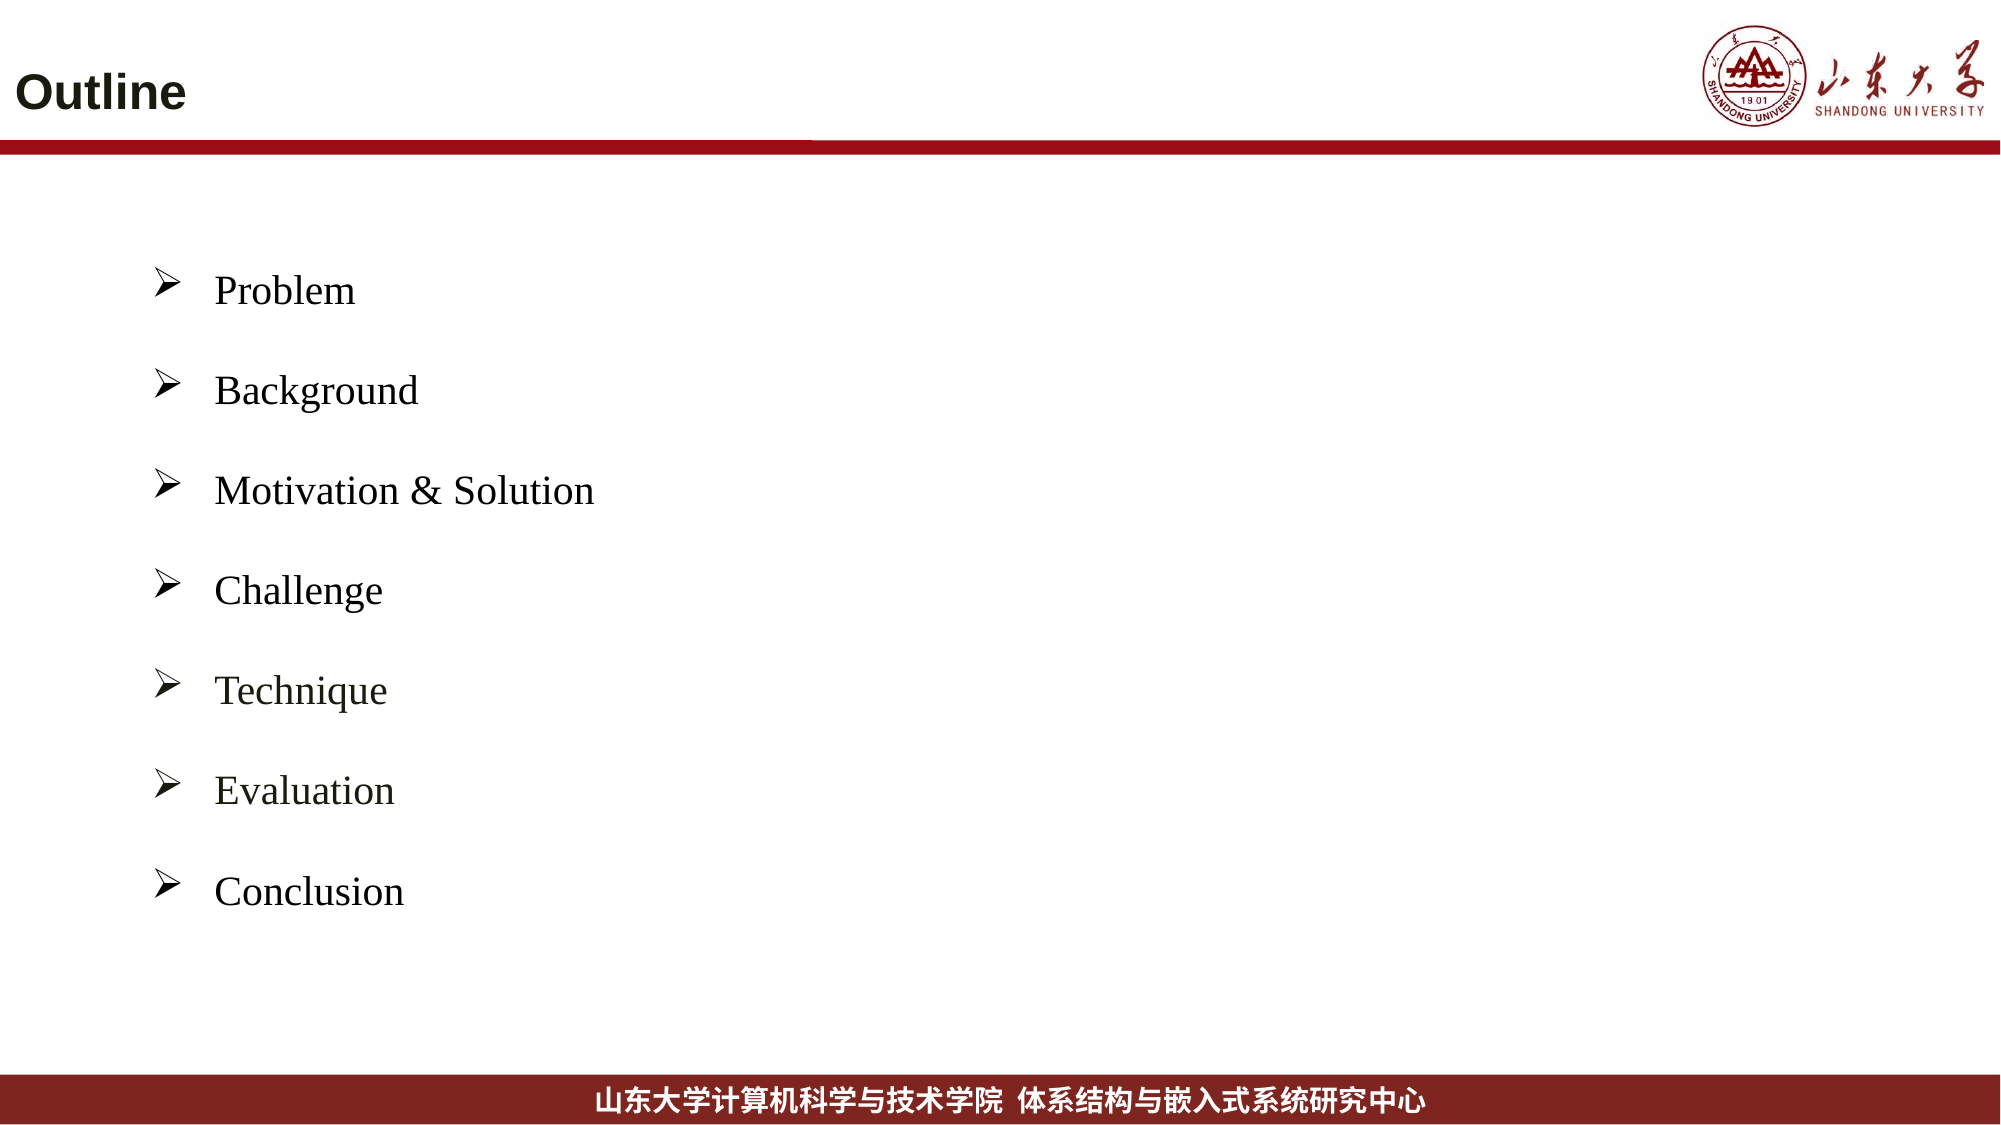

# Outline
Problem
Background
Motivation & Solution
Challenge
Technique
Evaluation
Conclusion